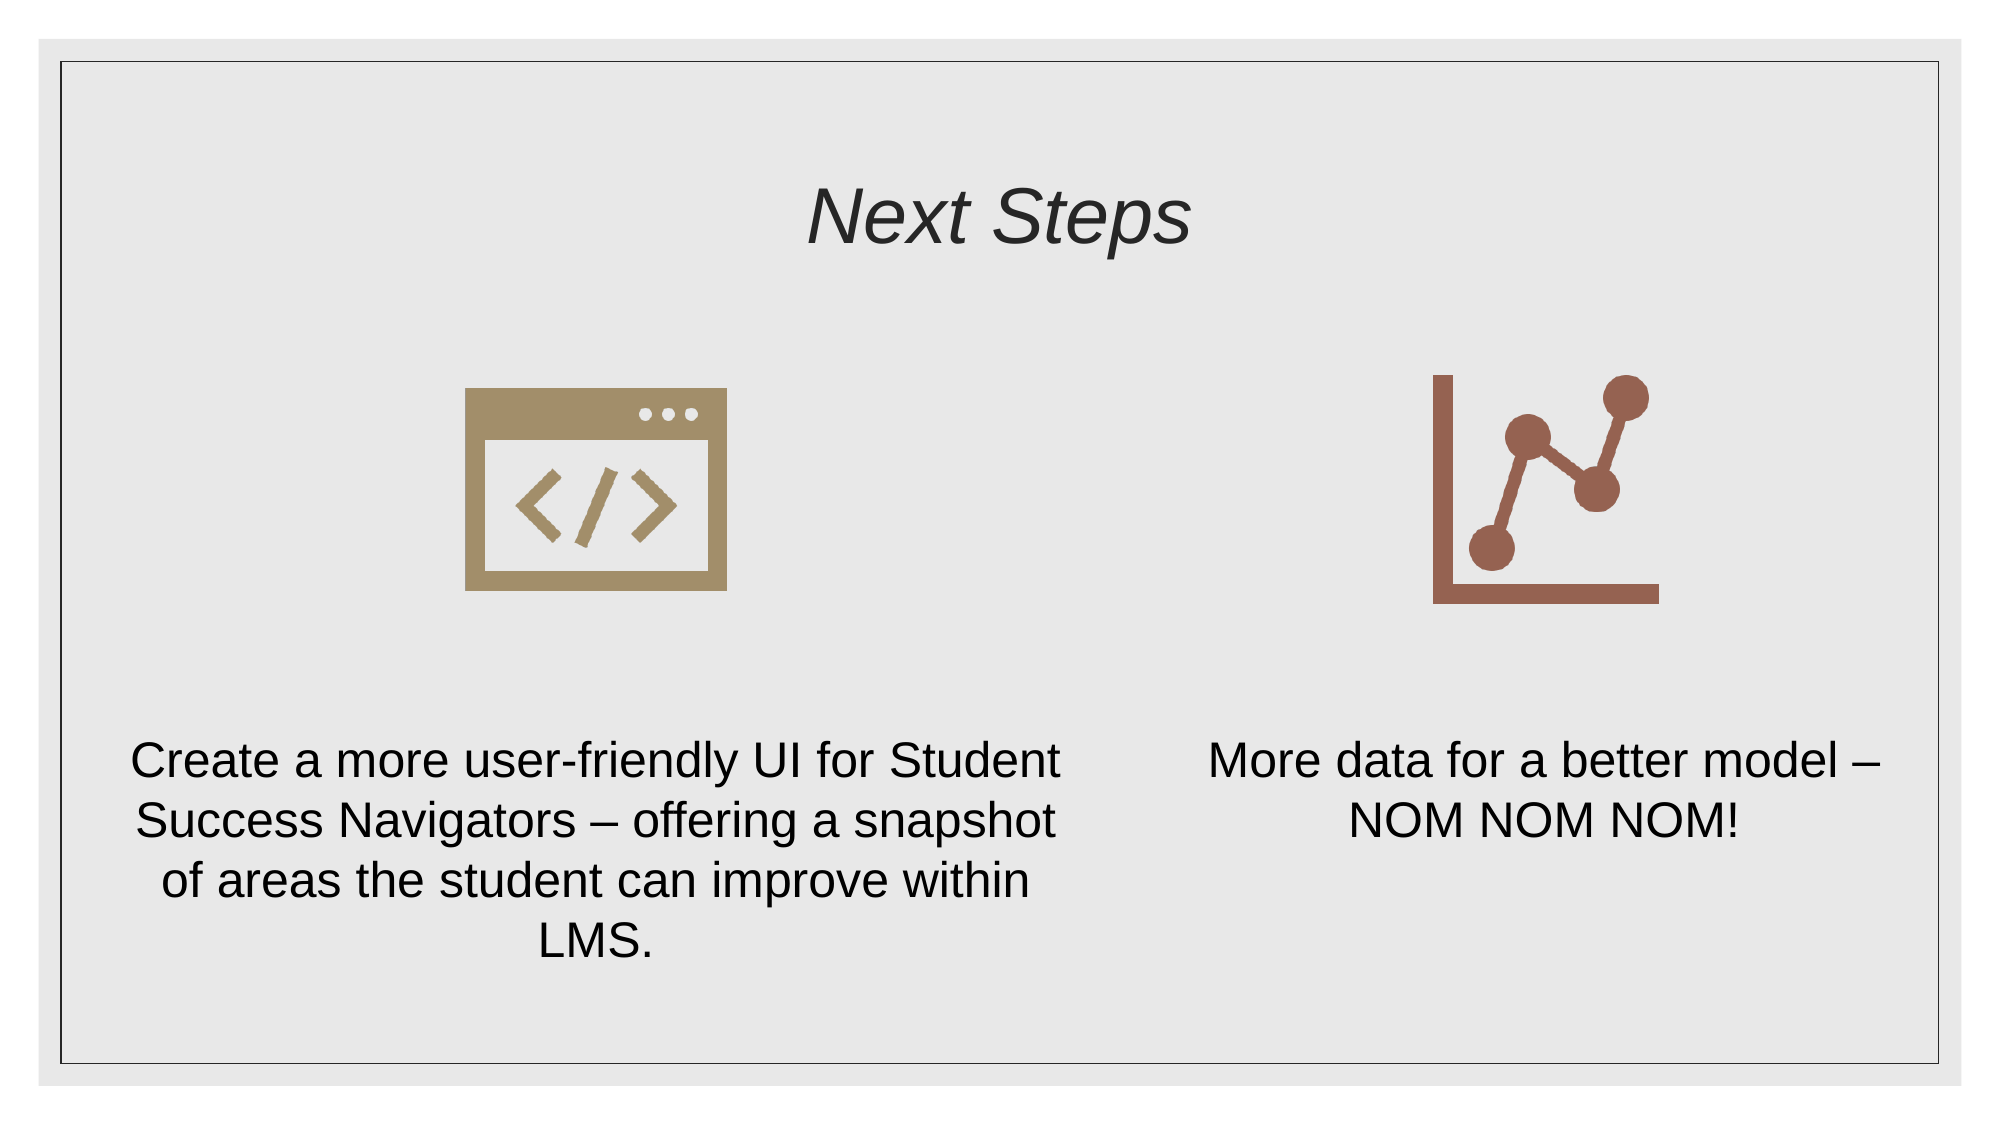

# Next Steps
Create a more user-friendly UI for Student Success Navigators – offering a snapshot of areas the student can improve within LMS.
More data for a better model – NOM NOM NOM!